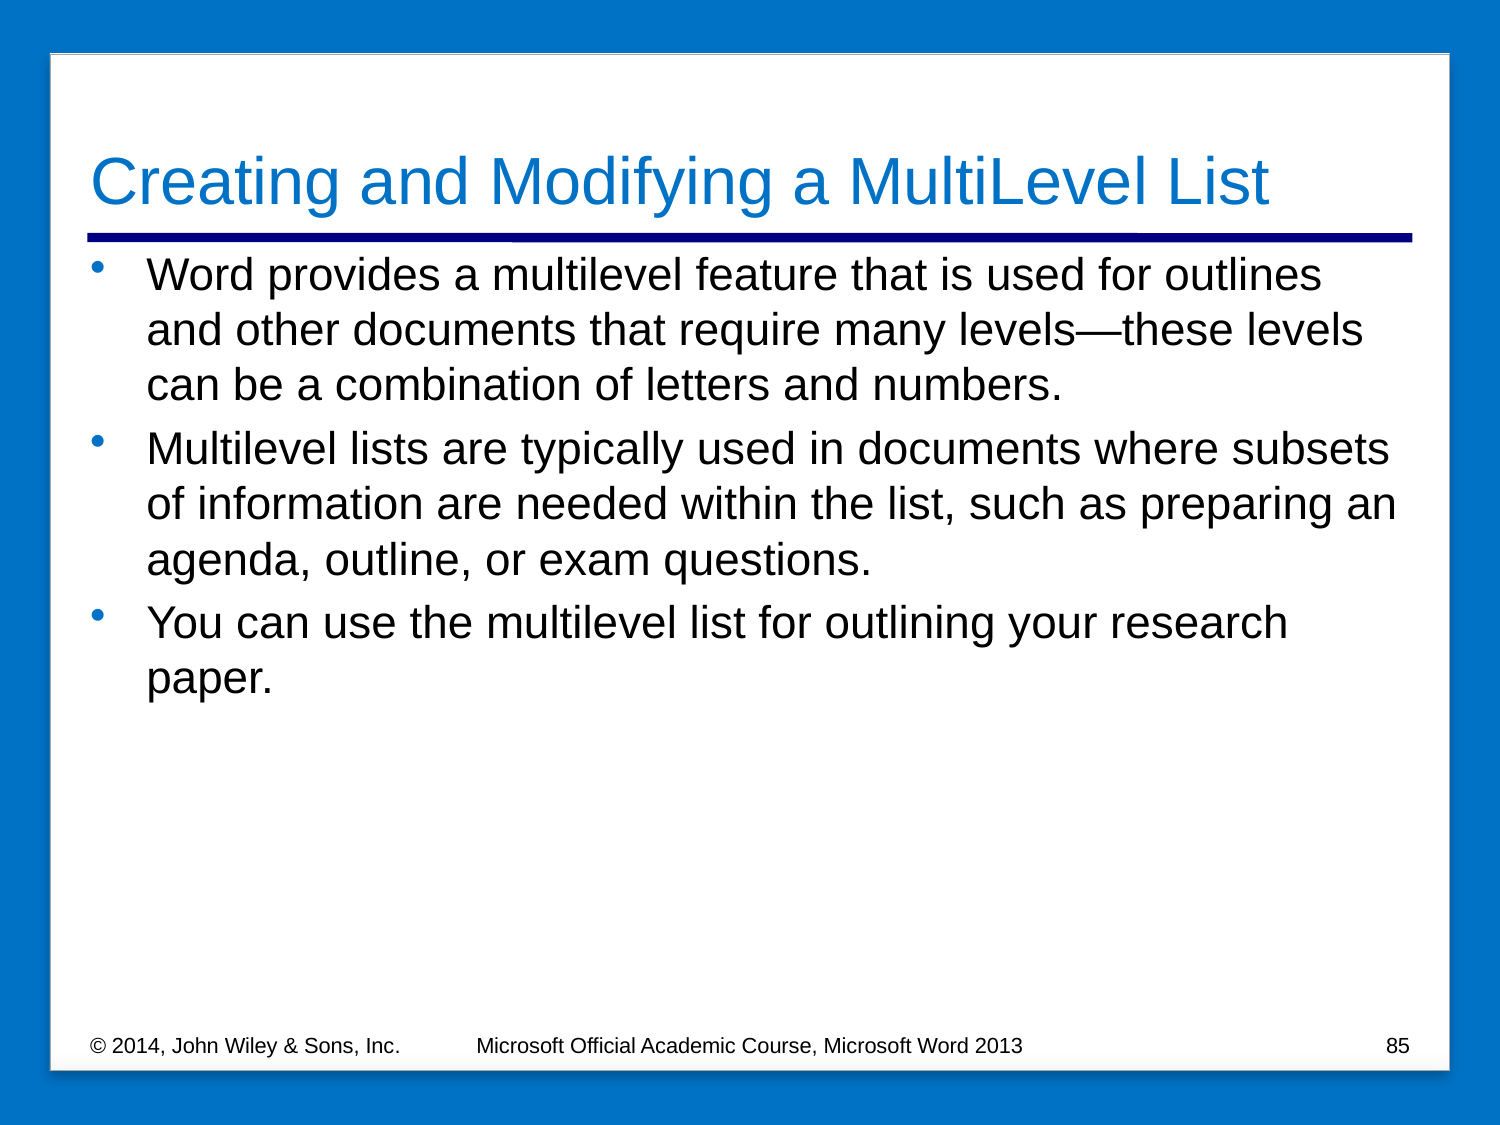

# Creating and Modifying a MultiLevel List
Word provides a multilevel feature that is used for outlines and other documents that require many levels—these levels can be a combination of letters and numbers.
Multilevel lists are typically used in documents where subsets of information are needed within the list, such as preparing an agenda, outline, or exam questions.
You can use the multilevel list for outlining your research paper.
© 2014, John Wiley & Sons, Inc.
Microsoft Official Academic Course, Microsoft Word 2013
85